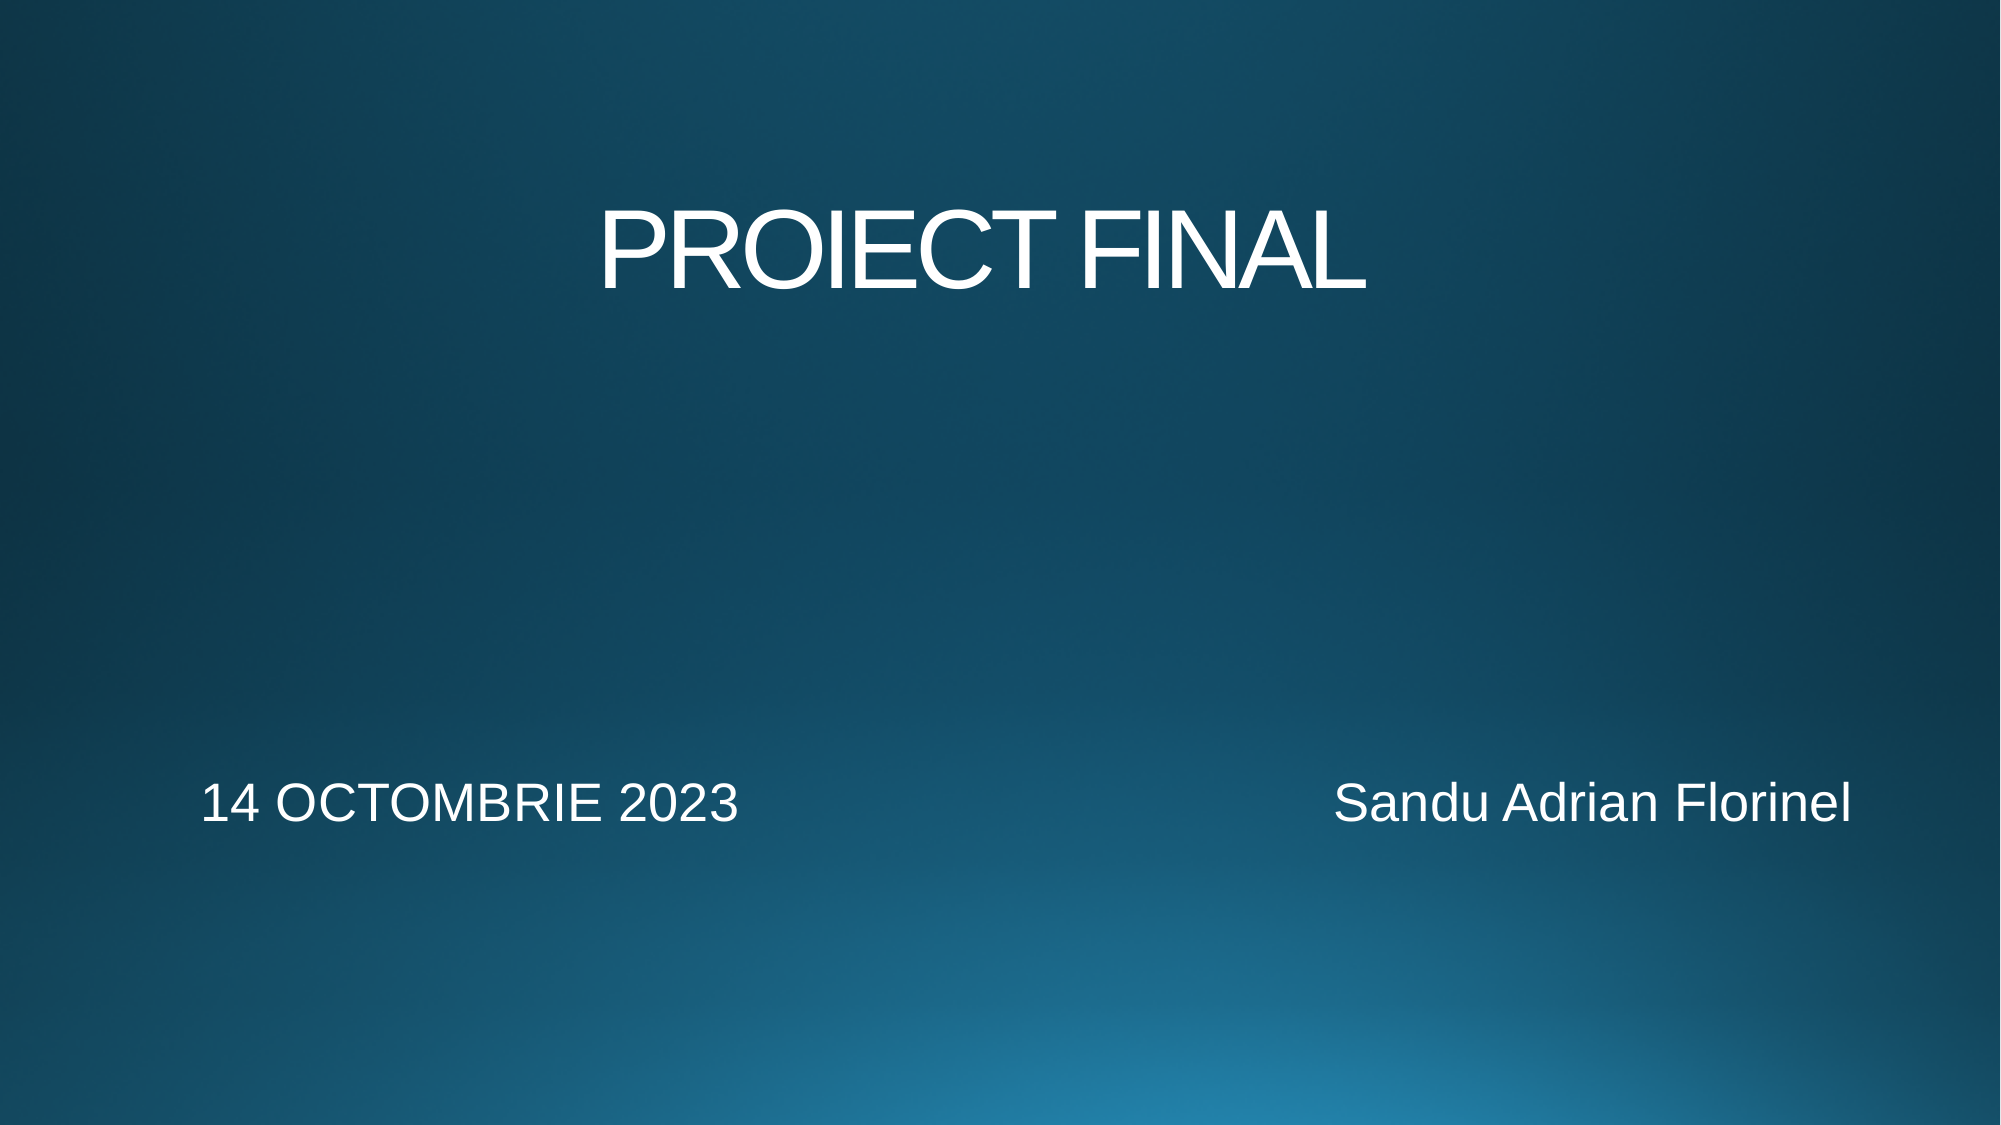

# PROIECT FINAL
Sandu Adrian Florinel
 14 OCTOMBRIE 2023